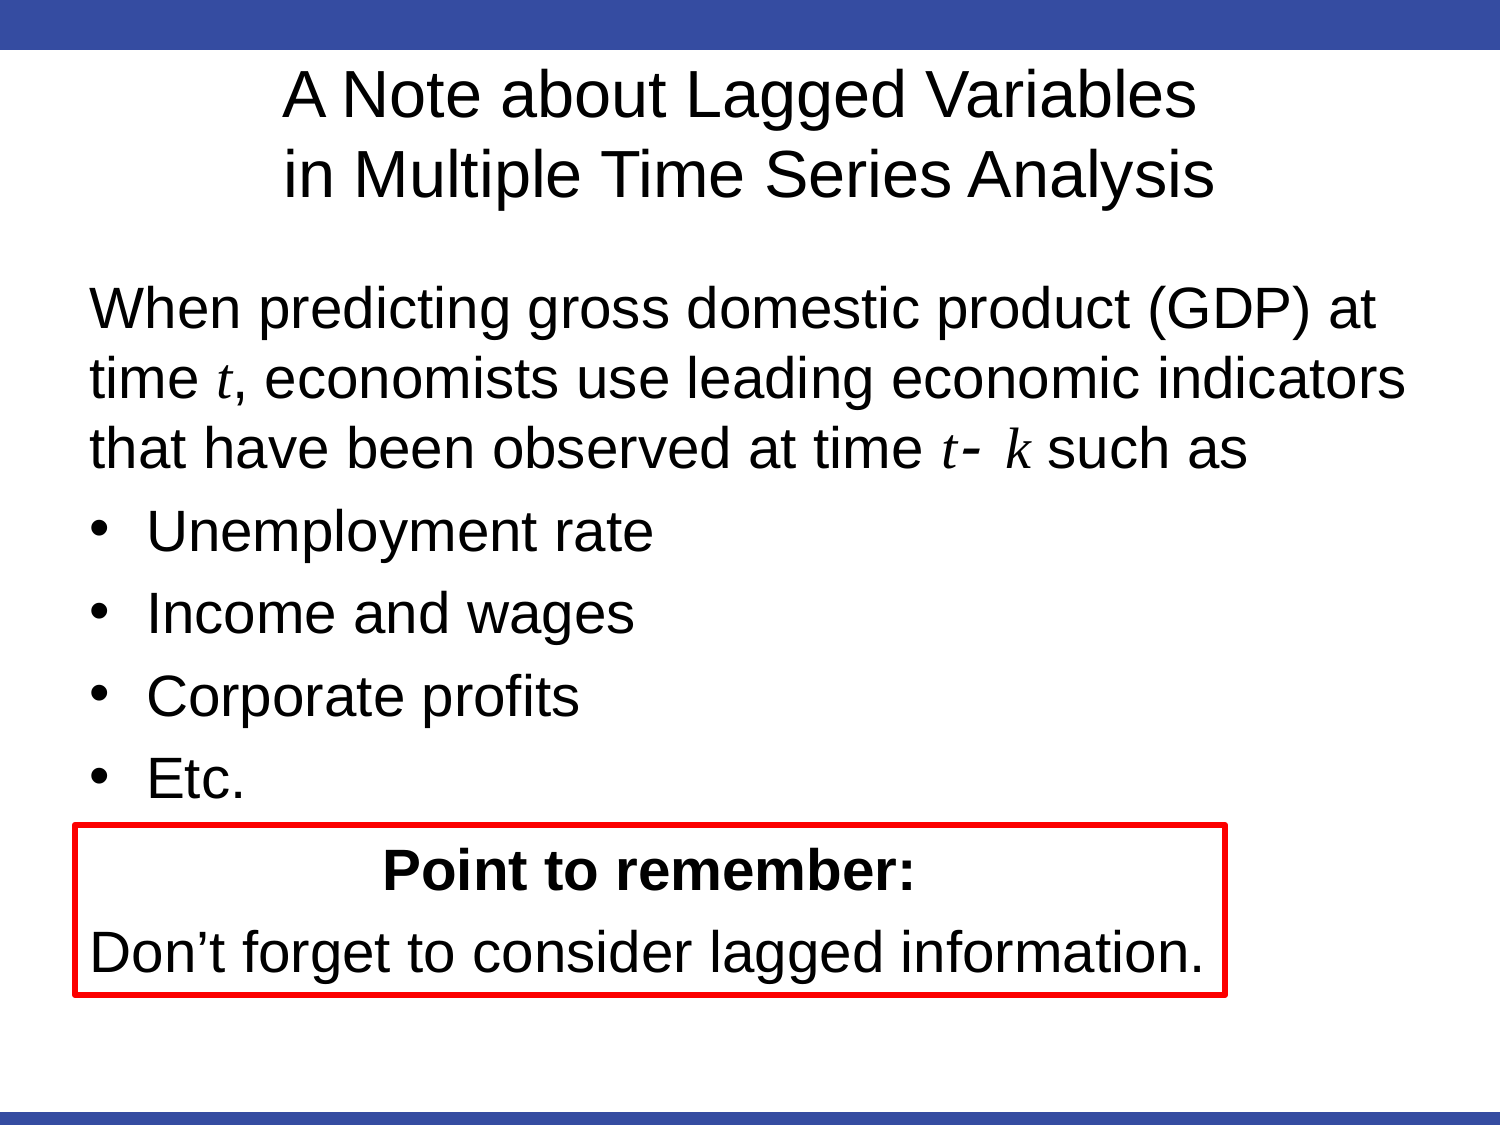

# A Note about Lagged Variables in Multiple Time Series Analysis
When predicting gross domestic product (GDP) at time t, economists use leading economic indicators that have been observed at time t− k such as
Unemployment rate
Income and wages
Corporate profits
Etc.

Point to remember:
Don’t forget to consider lagged information.